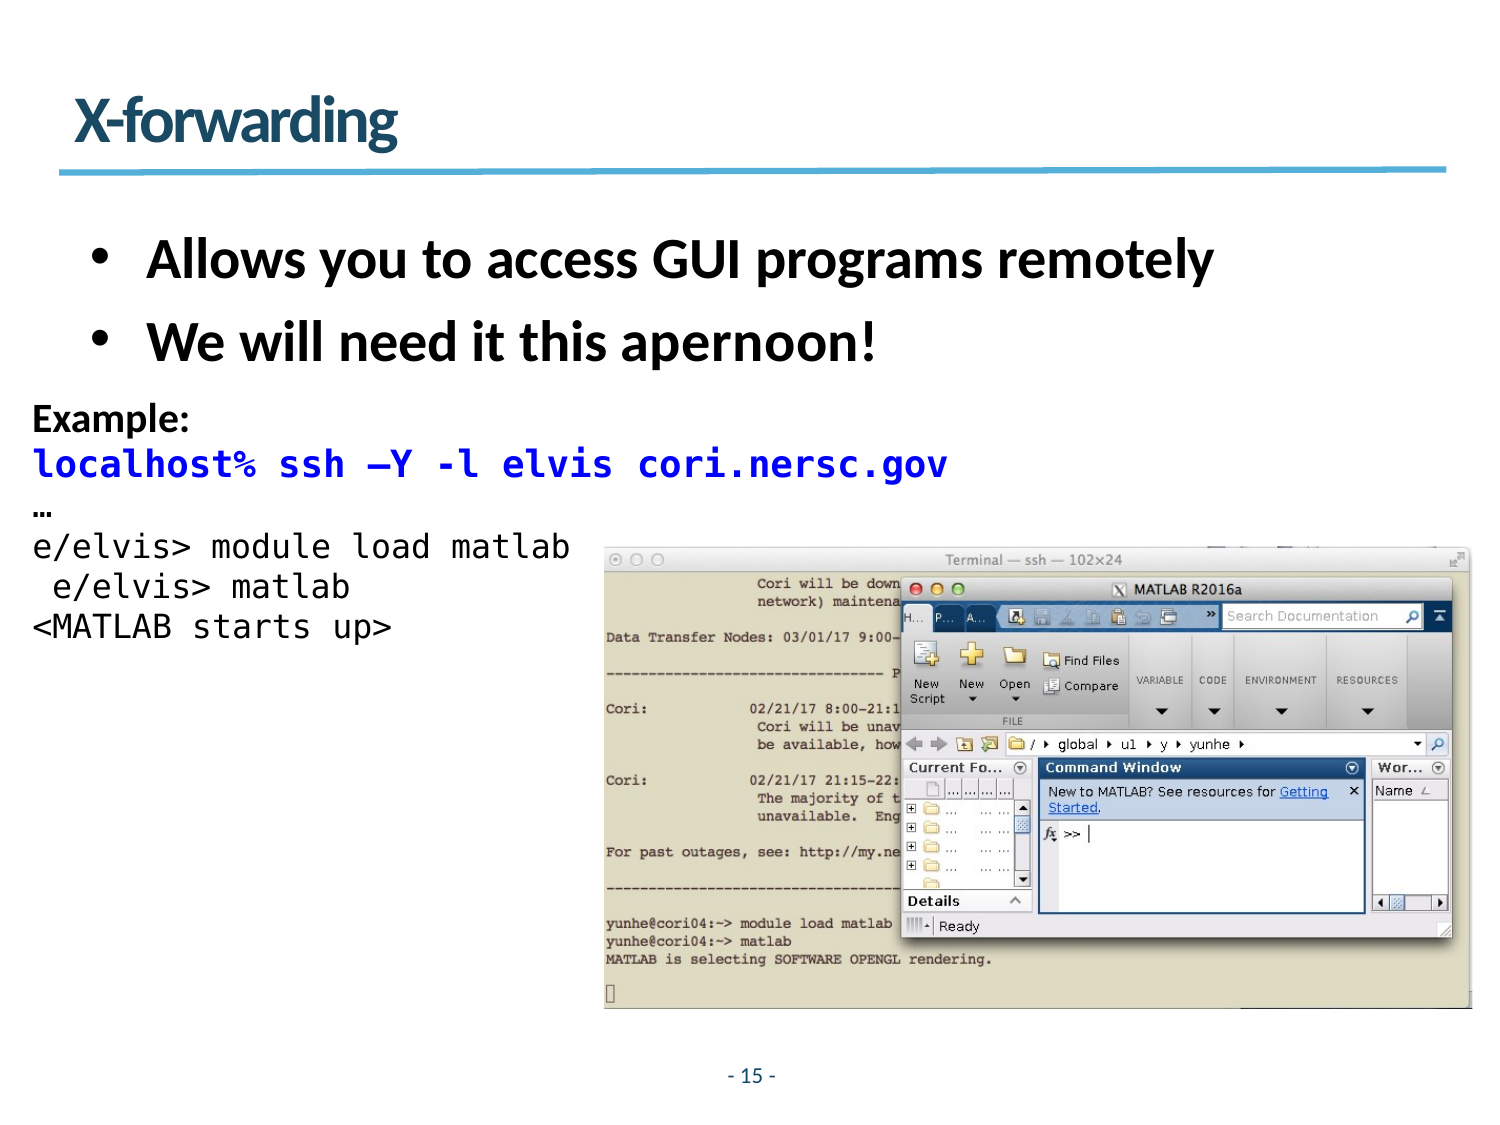

# X-forwarding
Allows you to access GUI programs remotely
We will need it this apernoon!
Example:
localhost% ssh –Y -l elvis cori.nersc.gov
…
e/elvis> module load matlab  e/elvis> matlab
<MATLAB starts up>

- 15 -